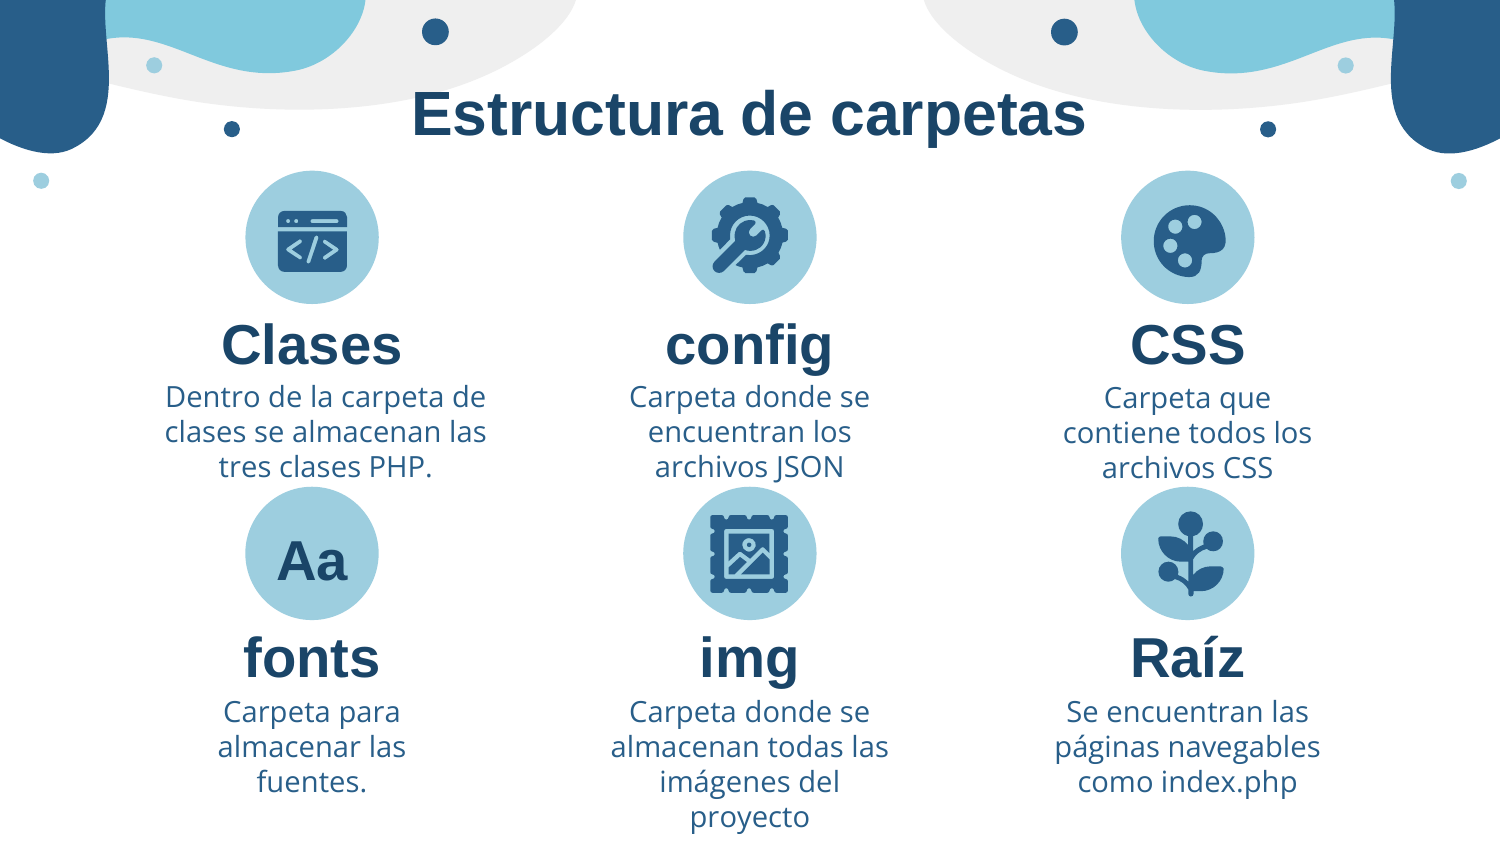

# Estructura de carpetas

Clases
config
CSS
Carpeta donde se encuentran los archivos JSON
Dentro de la carpeta de clases se almacenan las tres clases PHP.
Carpeta que contiene todos los archivos CSS

Aa
fonts
img
Raíz
Carpeta para almacenar las fuentes.
Carpeta donde se almacenan todas las imágenes del proyecto
Se encuentran las páginas navegables como index.php